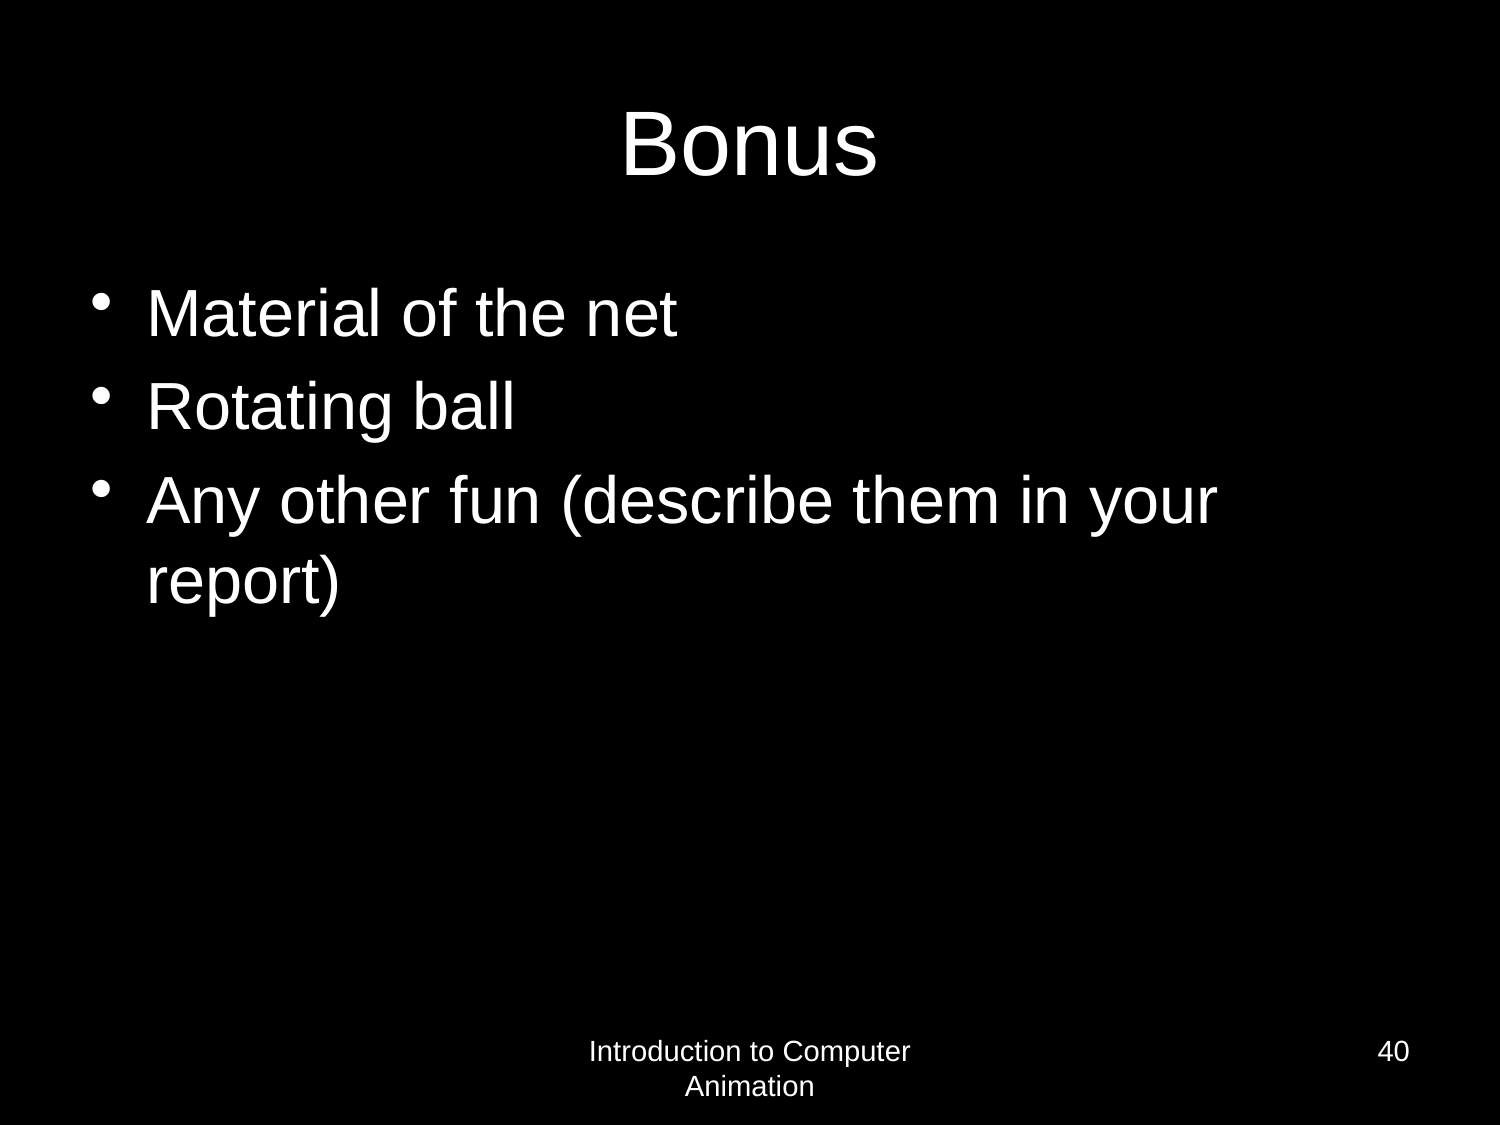

# Bonus
Material of the net
Rotating ball
Any other fun (describe them in your report)

Introduction to Computer Animation
40